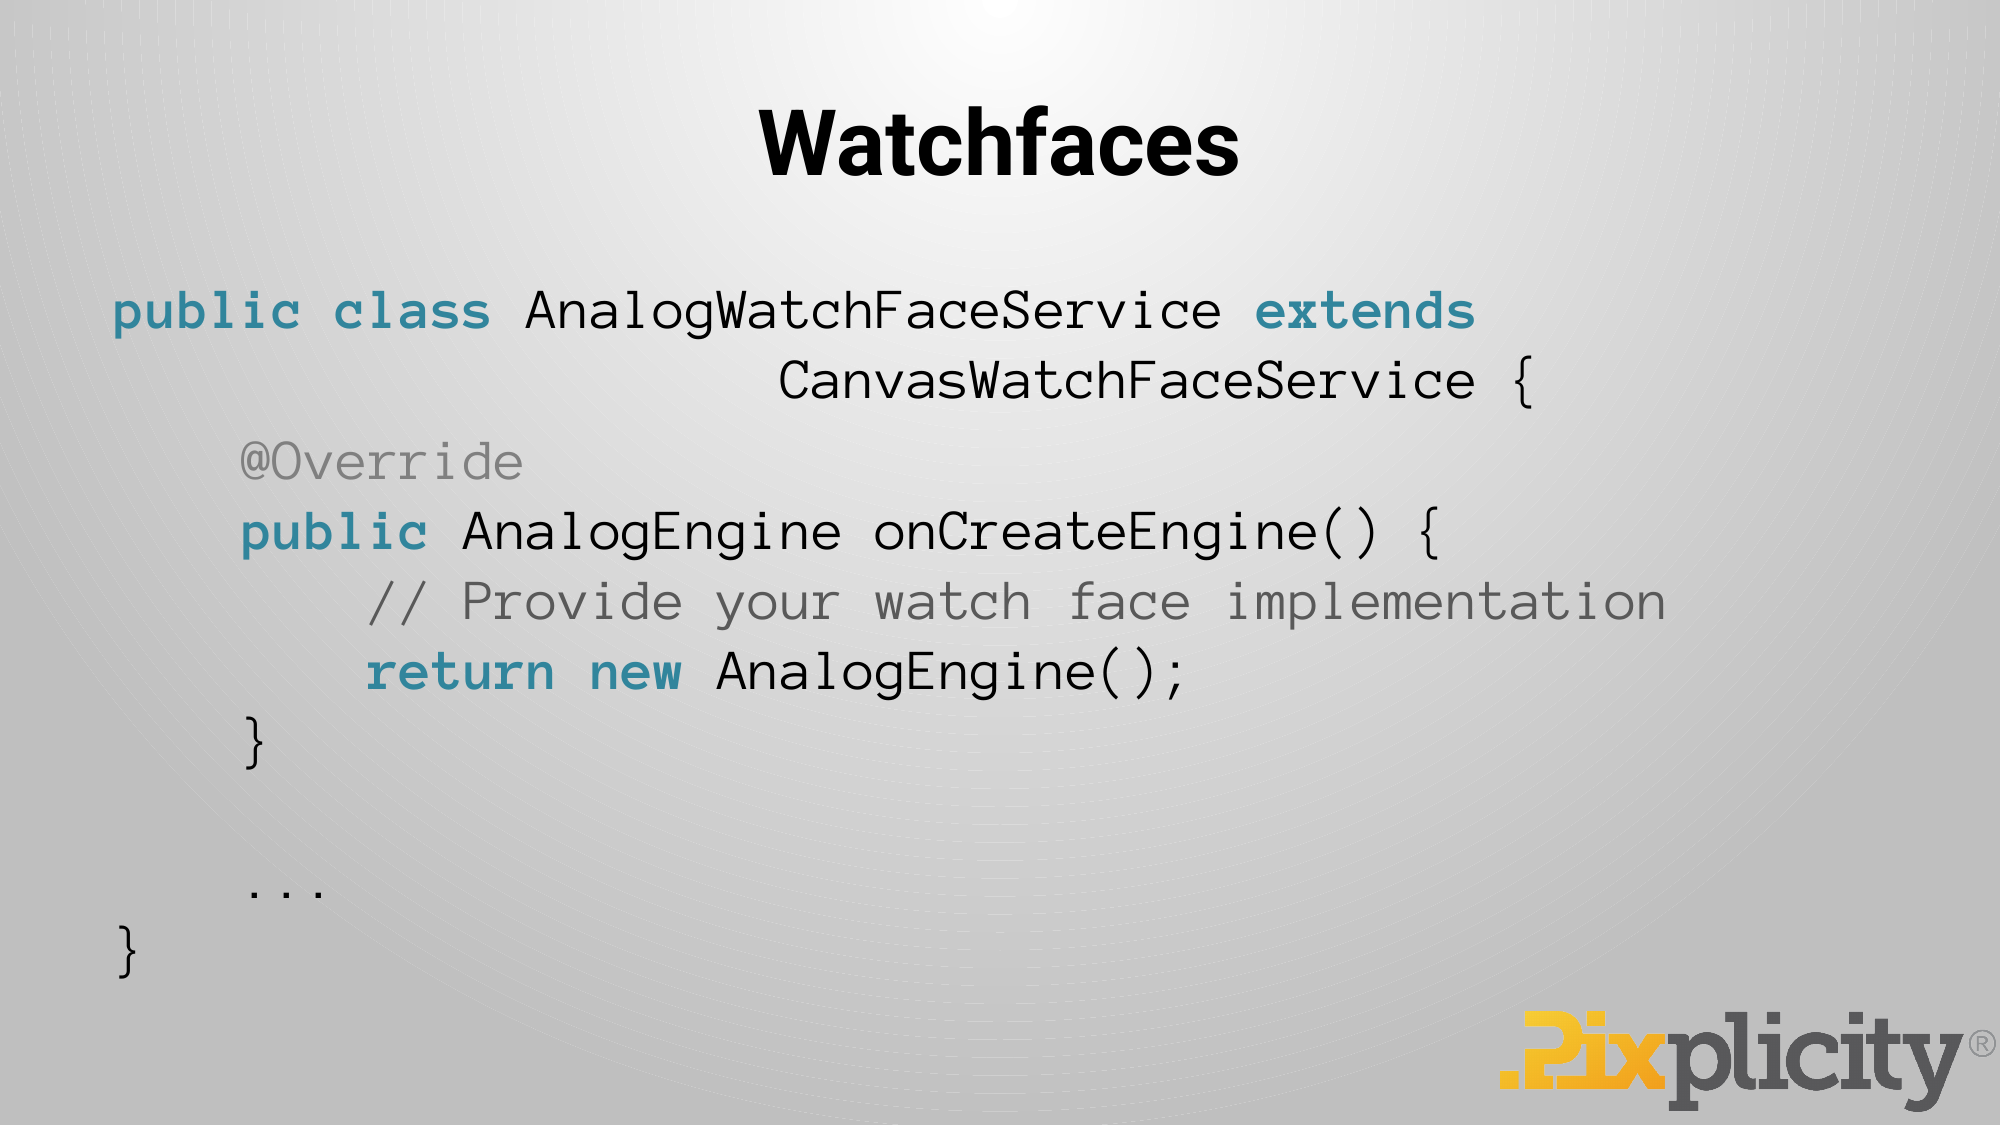

# Watchfaces
public class AnalogWatchFaceService extends
                     CanvasWatchFaceService {
    @Override
    public AnalogEngine onCreateEngine() {
        // Provide your watch face implementation
        return new AnalogEngine();
    }
    ...
}